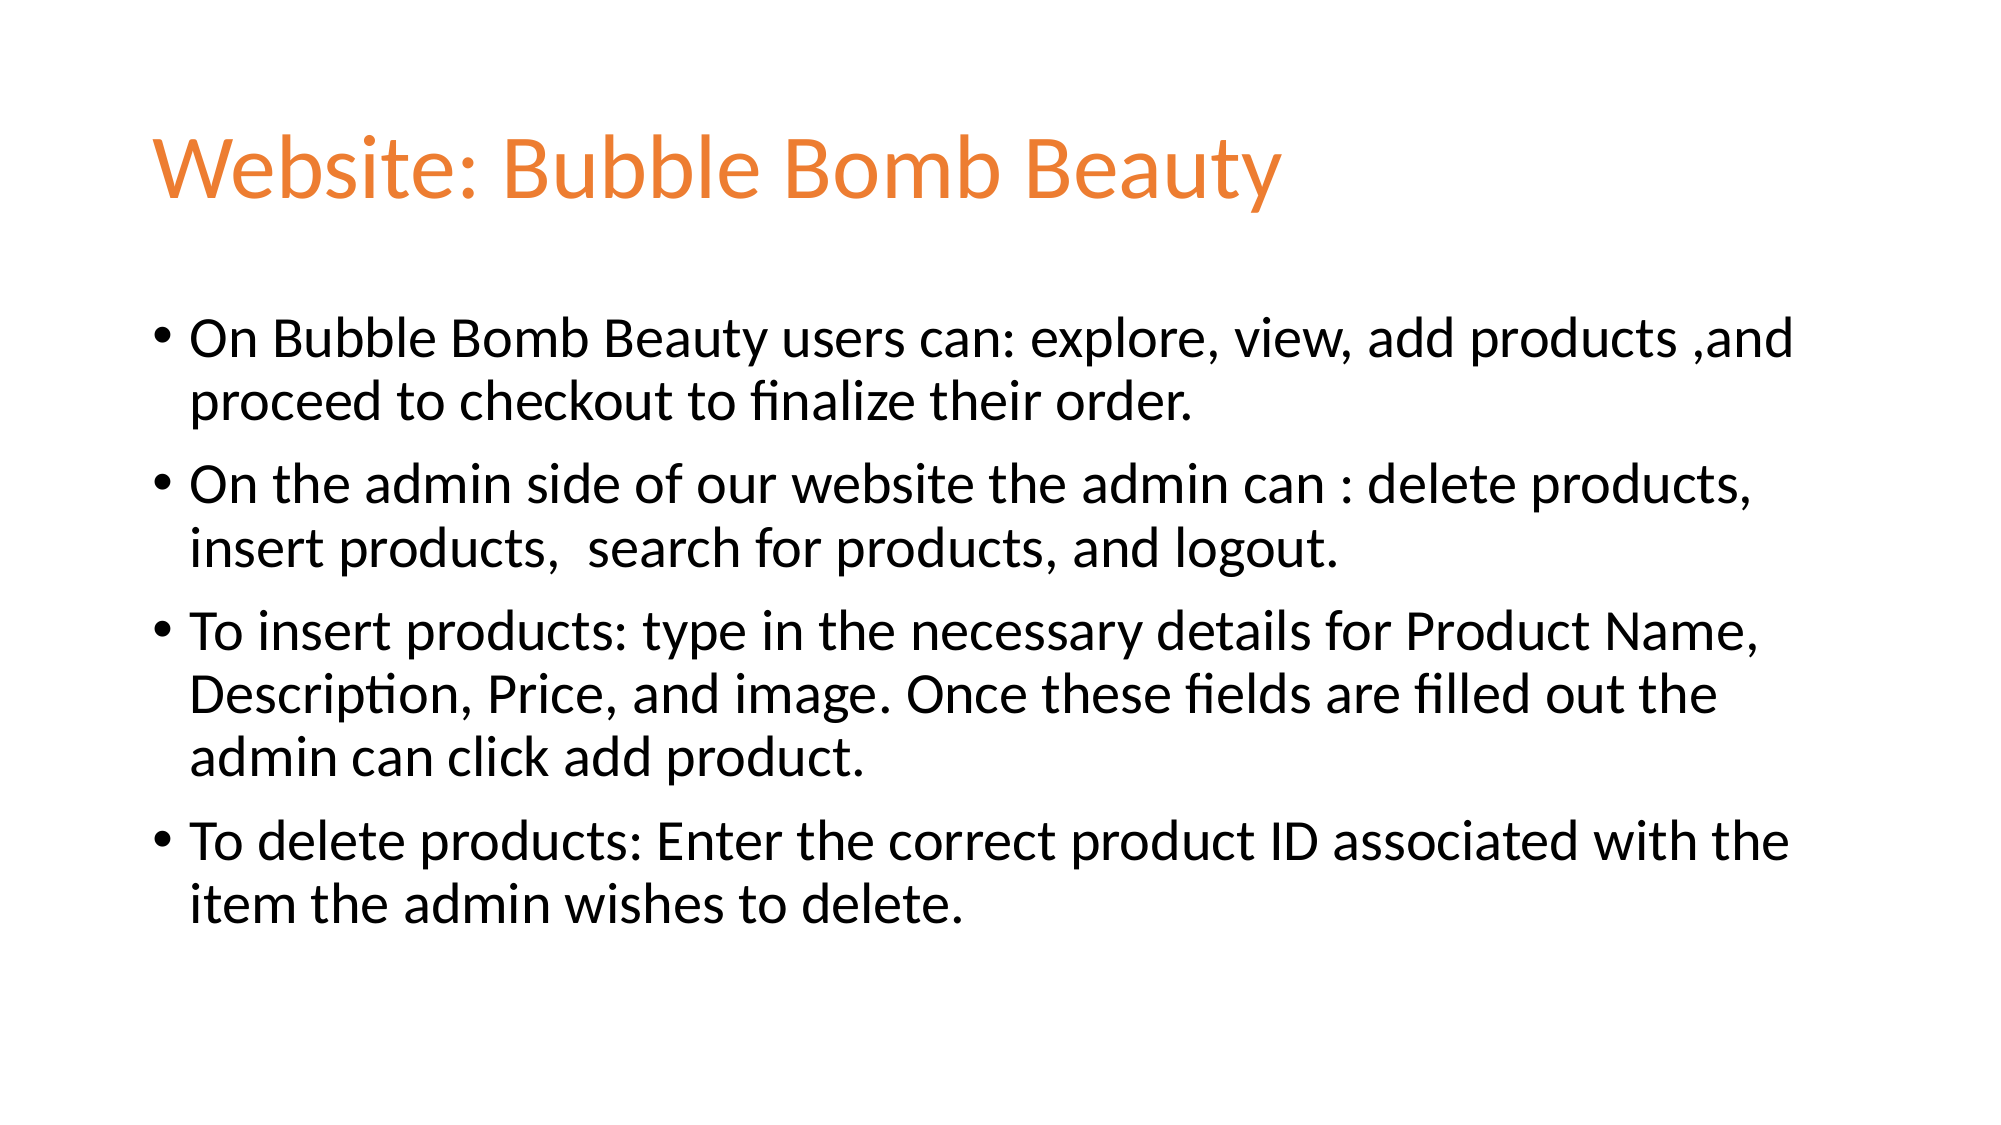

# Website: Bubble Bomb Beauty
On Bubble Bomb Beauty users can: explore, view, add products ,and proceed to checkout to finalize their order.
On the admin side of our website the admin can : delete products, insert products,  search for products, and logout.
To insert products: type in the necessary details for Product Name, Description, Price, and image. Once these fields are filled out the admin can click add product.
To delete products: Enter the correct product ID associated with the item the admin wishes to delete.